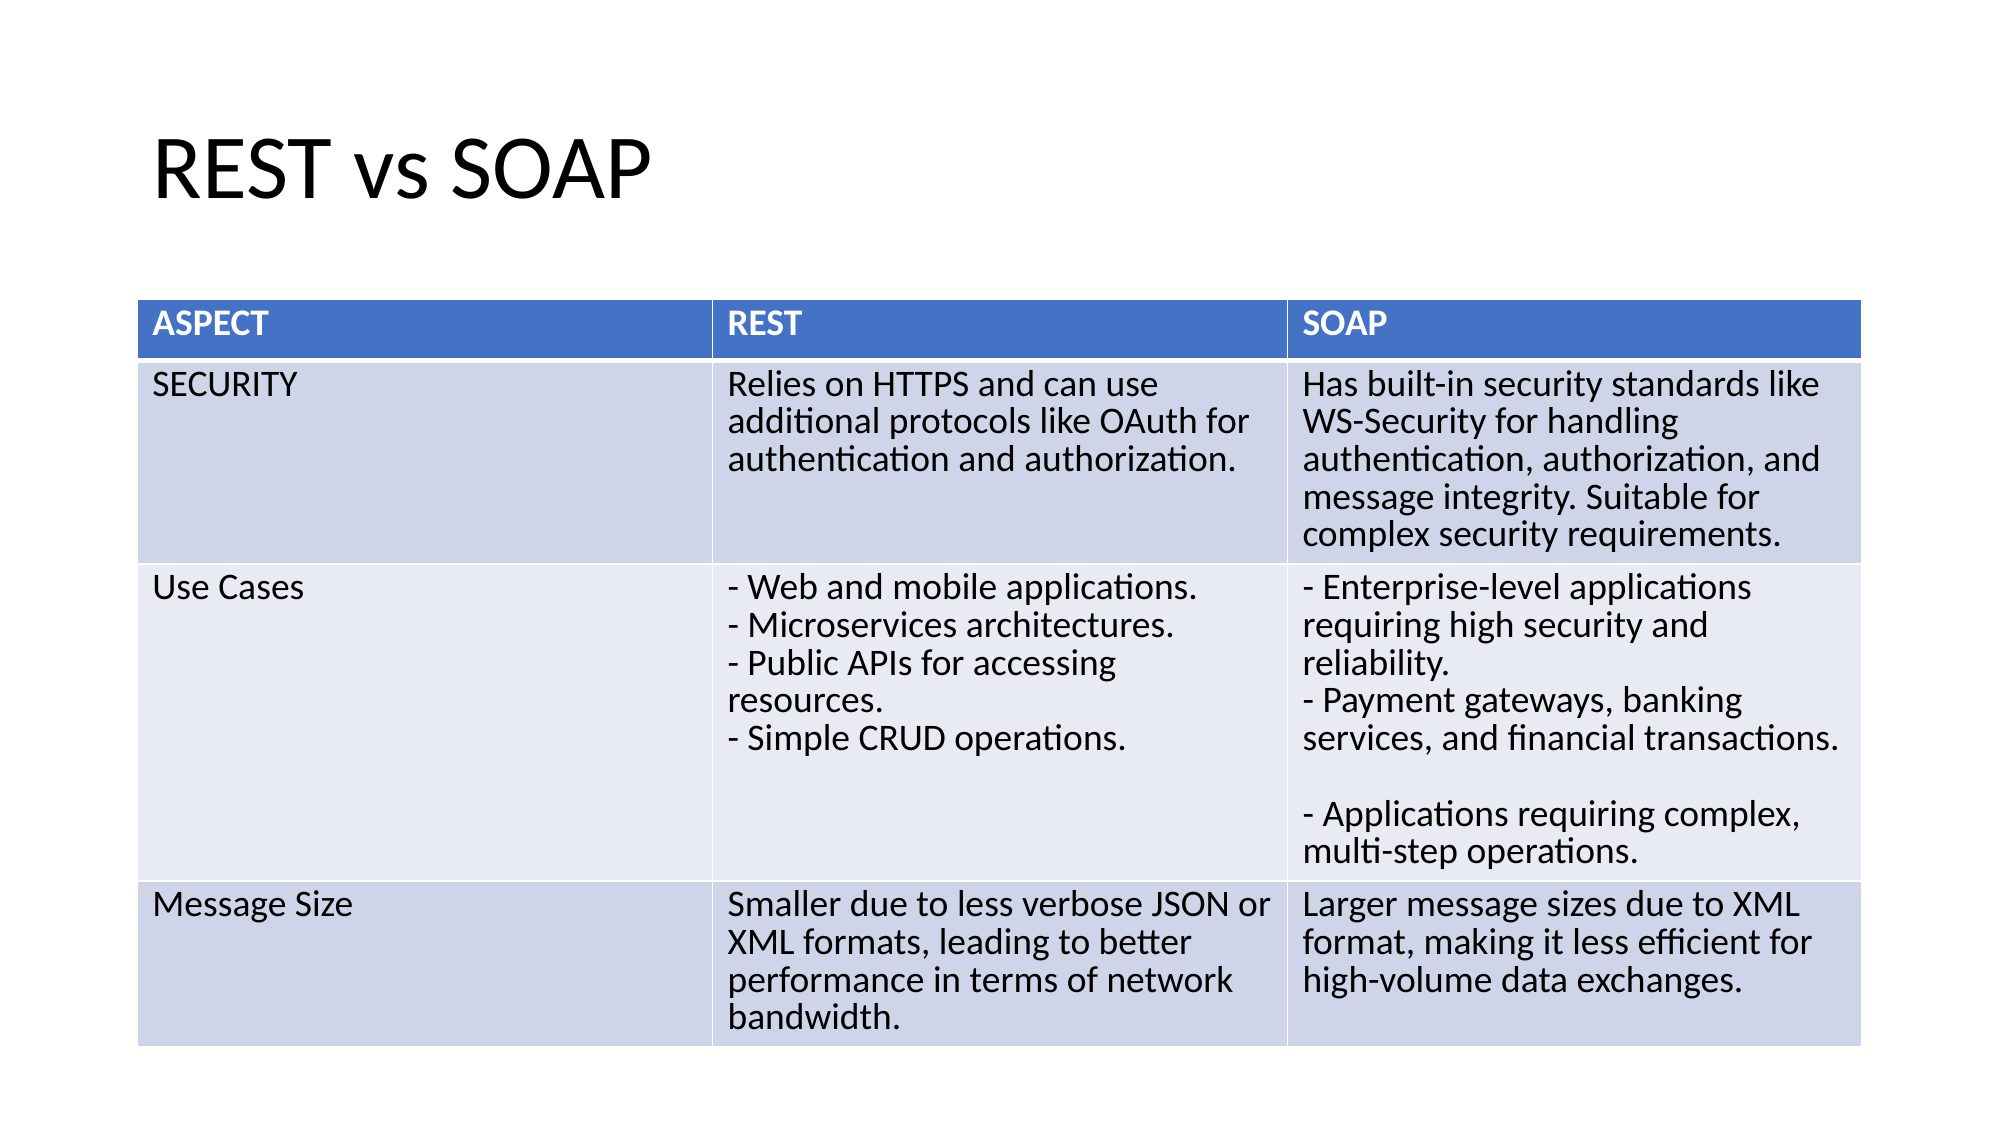

# REST vs SOAP
| ASPECT | REST | SOAP |
| --- | --- | --- |
| SECURITY | Relies on HTTPS and can use additional protocols like OAuth for authentication and authorization. | Has built-in security standards like WS-Security for handling authentication, authorization, and message integrity. Suitable for complex security requirements. |
| Use Cases | - Web and mobile applications. - Microservices architectures. - Public APIs for accessing resources. - Simple CRUD operations. | - Enterprise-level applications requiring high security and reliability. - Payment gateways, banking services, and financial transactions. - Applications requiring complex, multi-step operations. |
| Message Size | Smaller due to less verbose JSON or XML formats, leading to better performance in terms of network bandwidth. | Larger message sizes due to XML format, making it less efficient for high-volume data exchanges. |